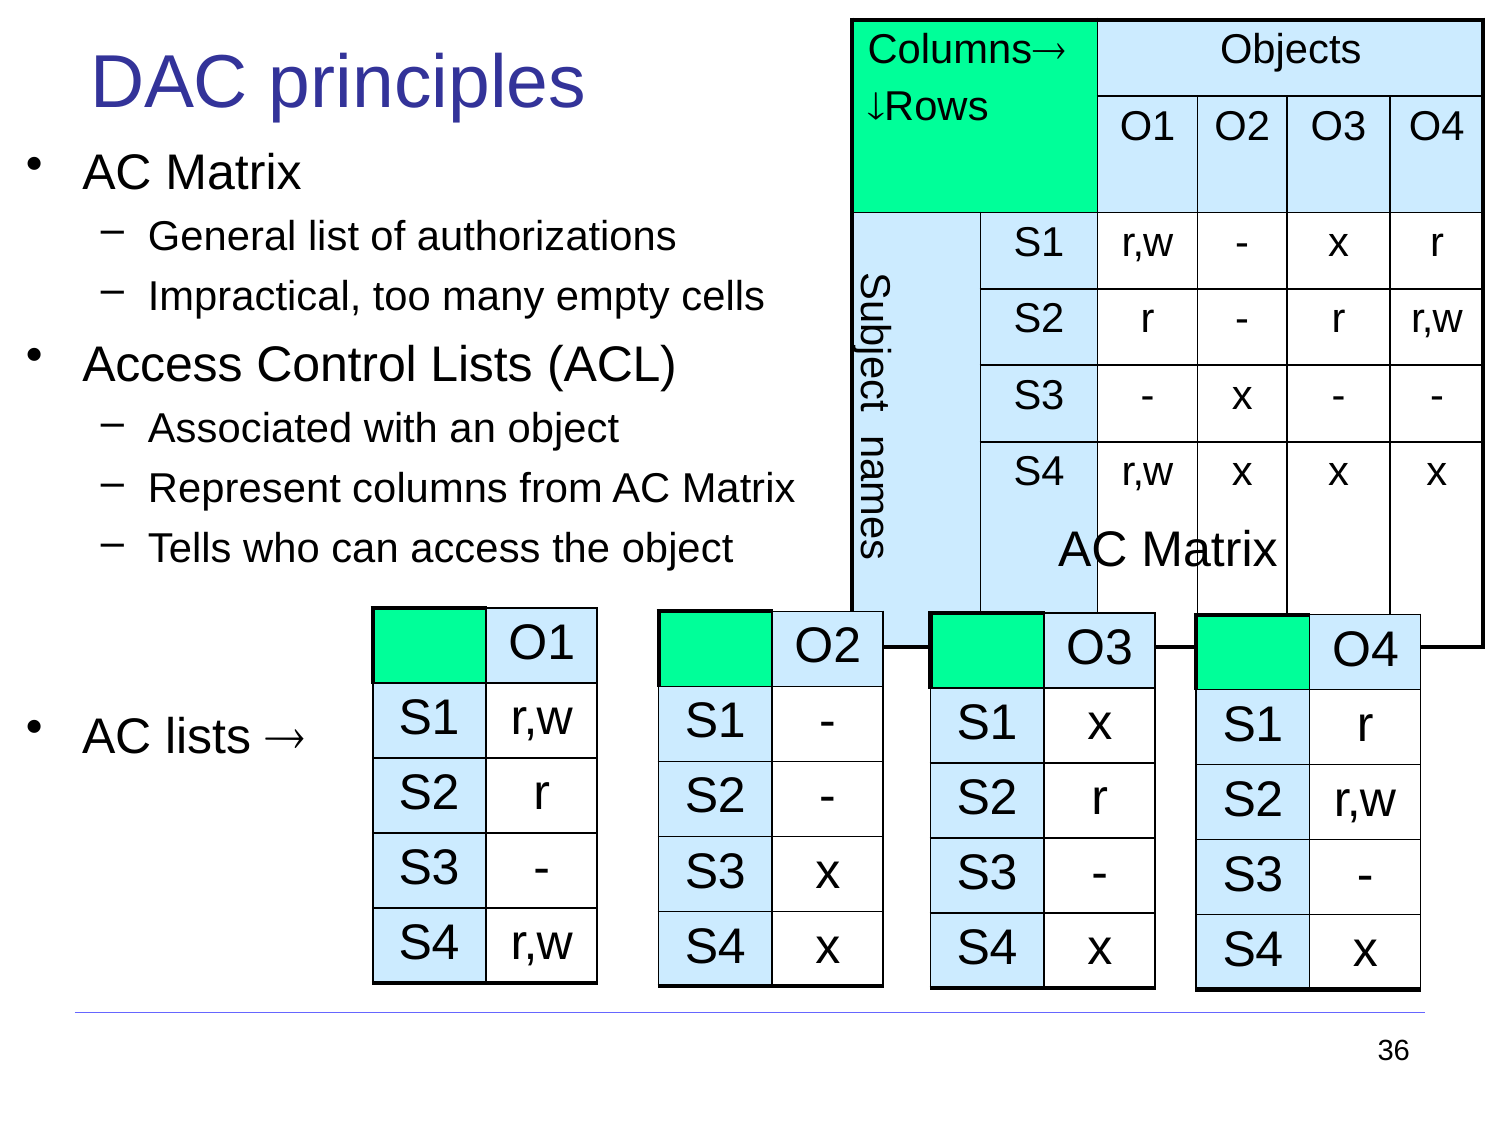

| Columns→ ↓Rows |  | Objects |  |  |  |
| --- | --- | --- | --- | --- | --- |
|  |  | O1 | O2 | O3 | O4 |
| Subject names | S1 | r,w | - | x | r |
|  | S2 | r | - | r | r,w |
|  | S3 | - | x | - | - |
|  | S4 | r,w | x | x | x |
# DAC principles
AC Matrix
General list of authorizations
Impractical, too many empty cells
Access Control Lists (ACL)
Associated with an object
Represent columns from AC Matrix
Tells who can access the object
AC Matrix
|  | O1 |
| --- | --- |
| S1 | r,w |
| S2 | r |
| S3 | - |
| S4 | r,w |
|  | O2 |
| --- | --- |
| S1 | - |
| S2 | - |
| S3 | x |
| S4 | x |
|  | O3 |
| --- | --- |
| S1 | x |
| S2 | r |
| S3 | - |
| S4 | x |
|  | O4 |
| --- | --- |
| S1 | r |
| S2 | r,w |
| S3 | - |
| S4 | x |
AC lists →

36